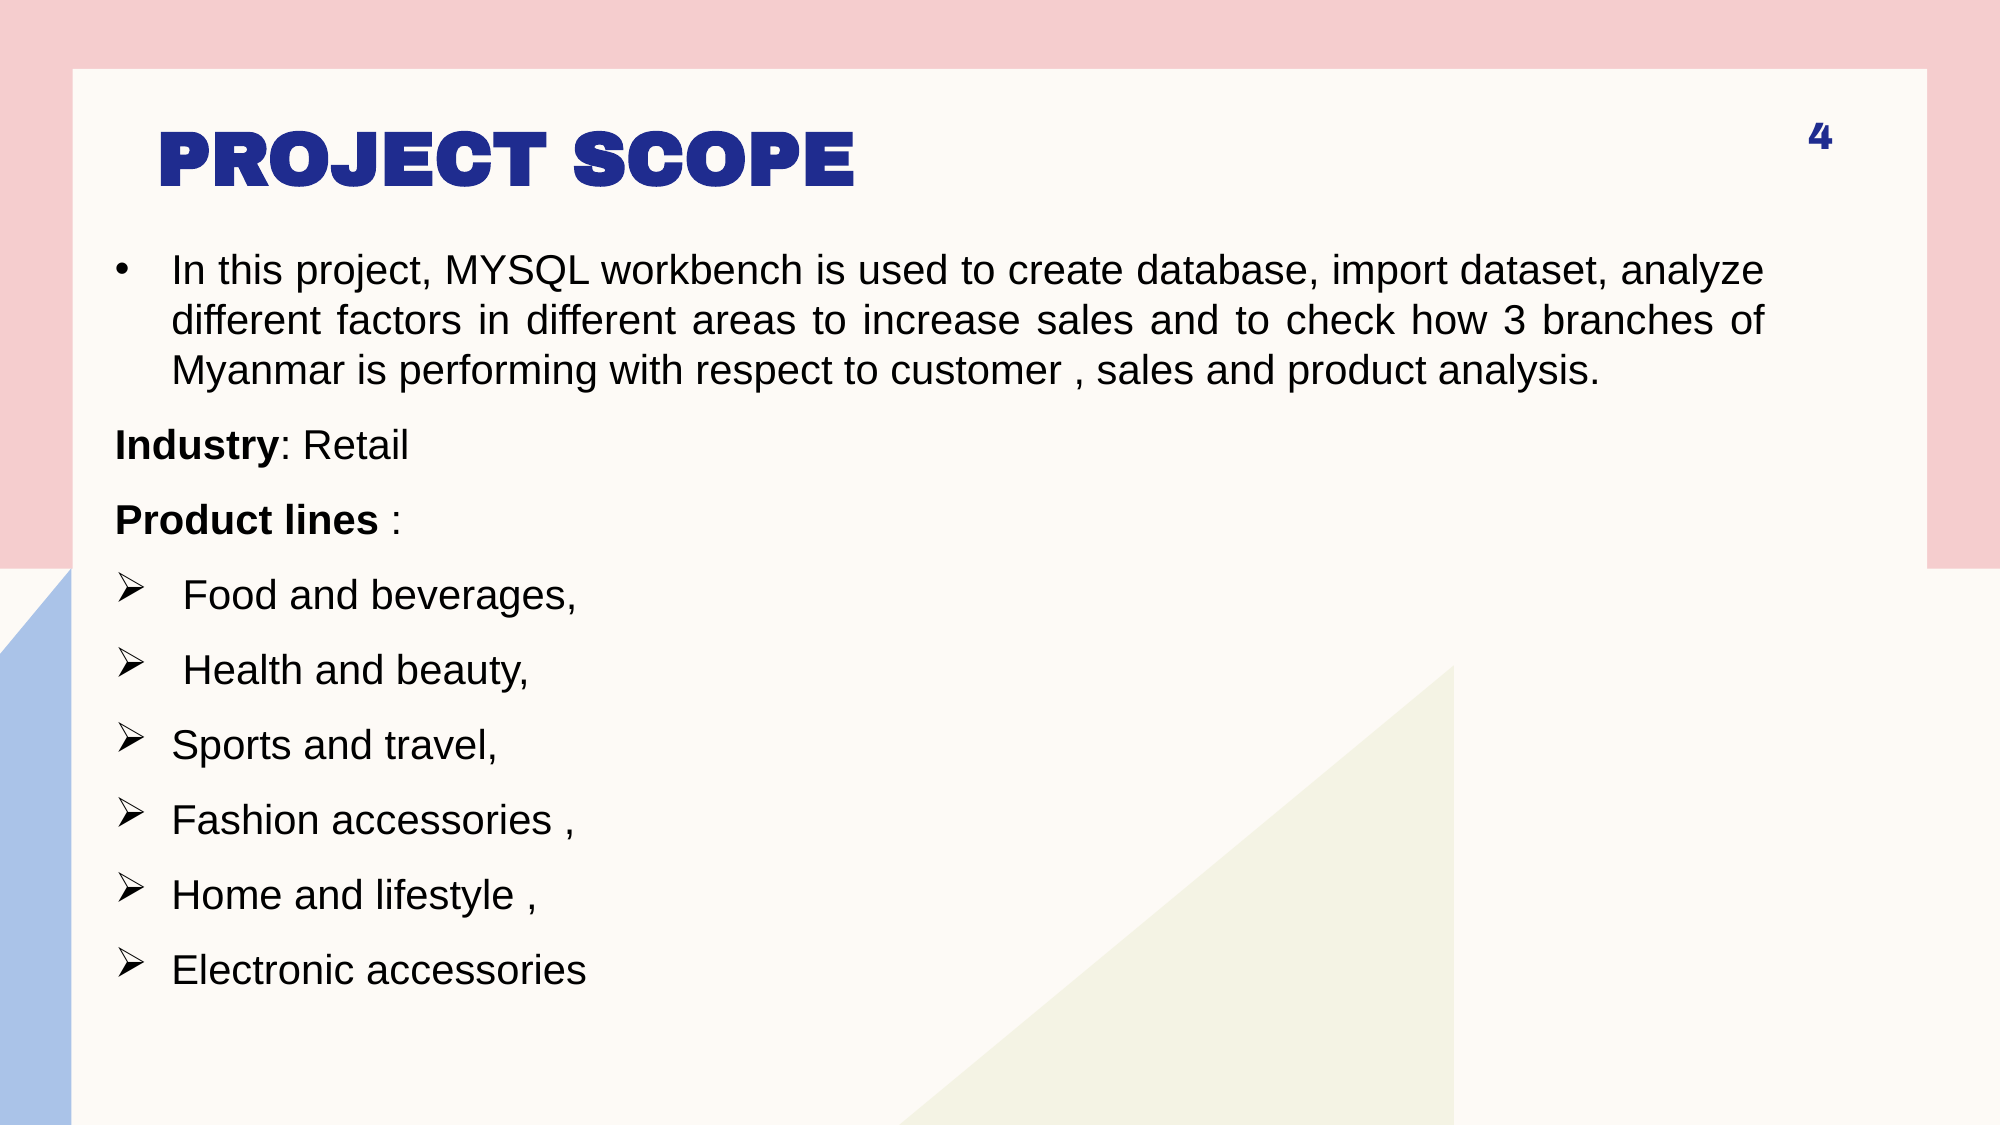

# Project Scope
        4
In this project, MYSQL workbench is used to create database, import dataset, analyze different factors in different areas to increase sales and to check how 3 branches of Myanmar is performing with respect to customer , sales and product analysis.
Industry: Retail
Product lines :
 Food and beverages,
 Health and beauty,
Sports and travel,
Fashion accessories ,
Home and lifestyle ,
Electronic accessories